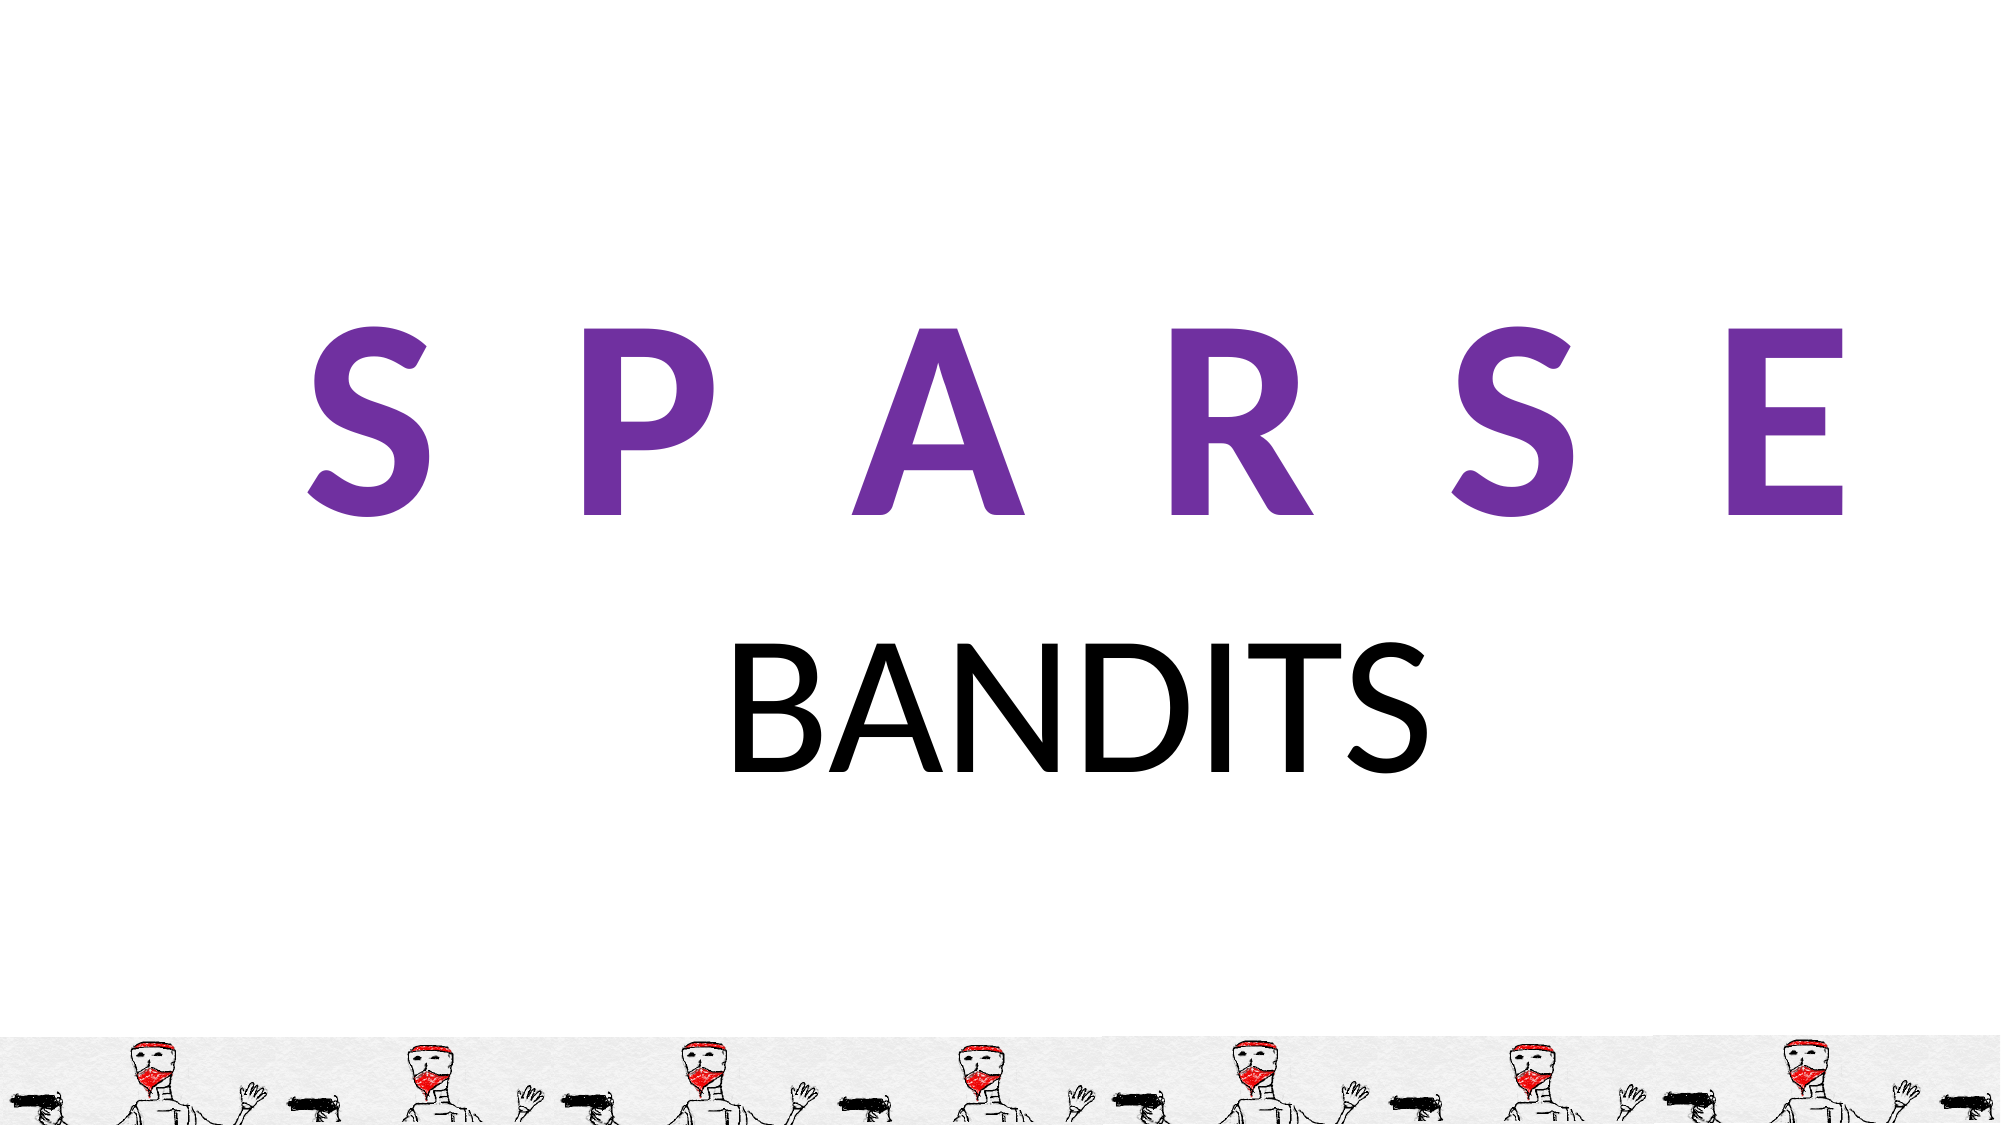

S  P  A  R  S  E
BANDITS